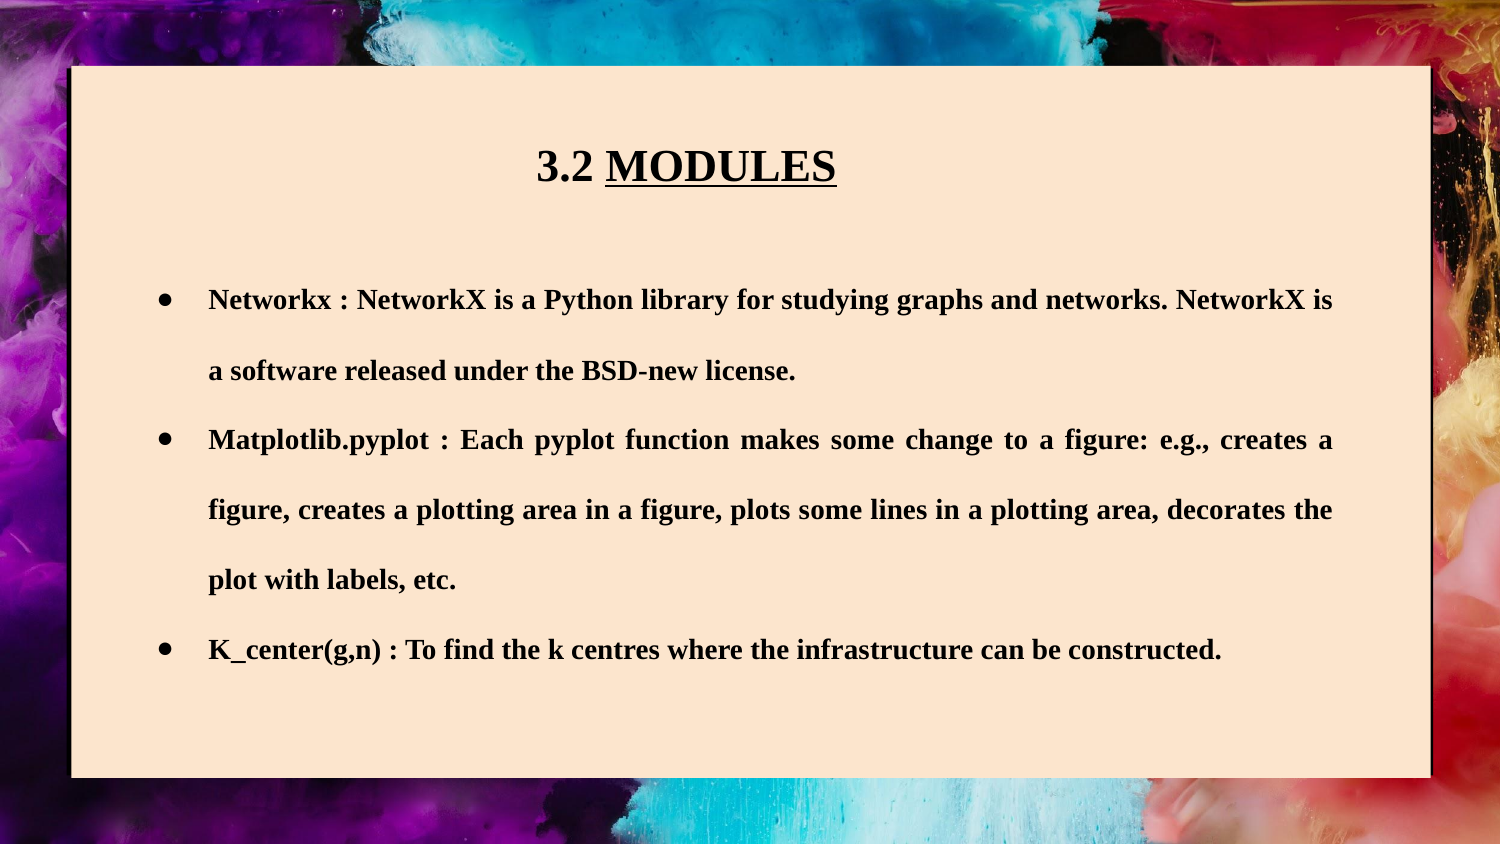

3.2 MODULES

Networkx : NetworkX is a Python library for studying graphs and networks. NetworkX is a software released under the BSD-new license.
Matplotlib.pyplot : Each pyplot function makes some change to a figure: e.g., creates a figure, creates a plotting area in a figure, plots some lines in a plotting area, decorates the plot with labels, etc.
K_center(g,n) : To find the k centres where the infrastructure can be constructed.